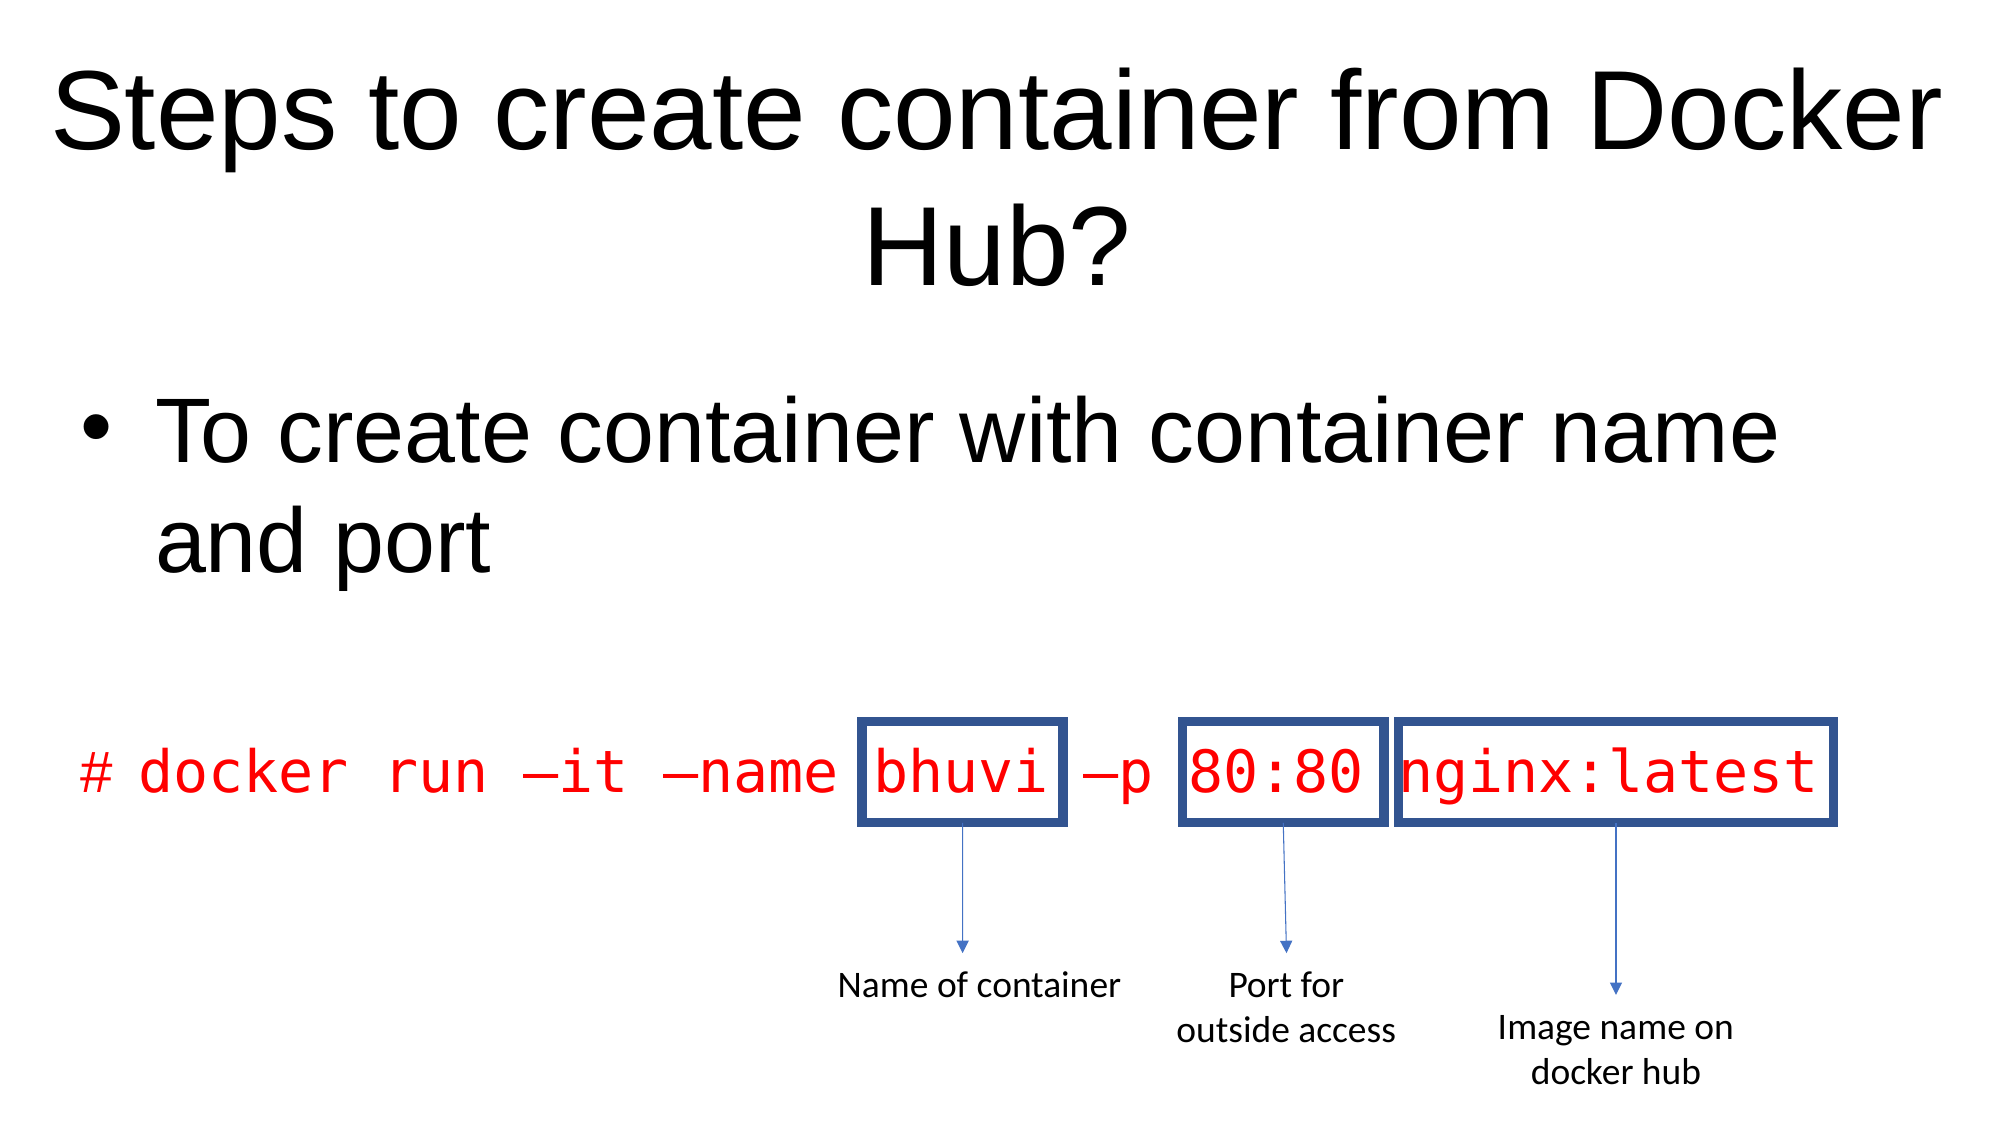

Steps to create container from Docker Hub?
To create container with container name and port

# docker run –it –name bhuvi –p 80:80 nginx:latest

Name of container
Port for outside access
Image name on docker hub